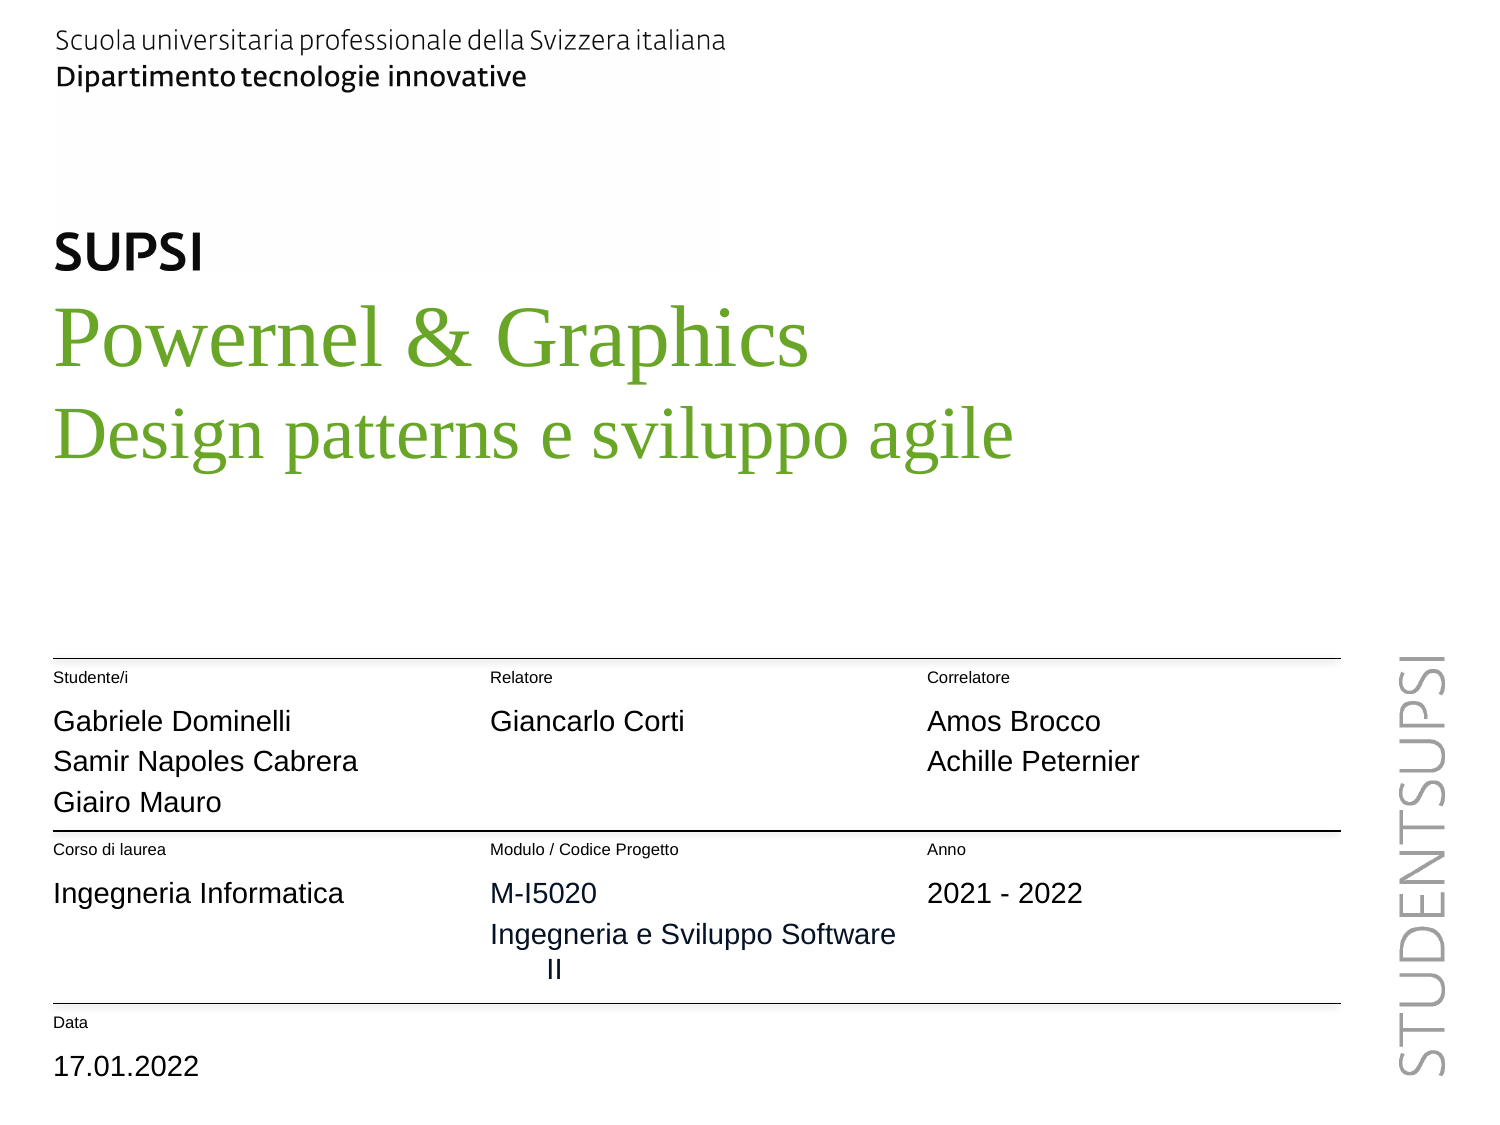

# Powernel & Graphics Design patterns e sviluppo agile
Studente/i
Relatore
Correlatore
Gabriele Dominelli
Samir Napoles Cabrera
Giairo Mauro
Giancarlo Corti
Amos Brocco
Achille Peternier
Corso di laurea
Modulo / Codice Progetto
Anno
Ingegneria Informatica
M-I5020
Ingegneria e Sviluppo Software II
2021 - 2022
Data
17.01.2022